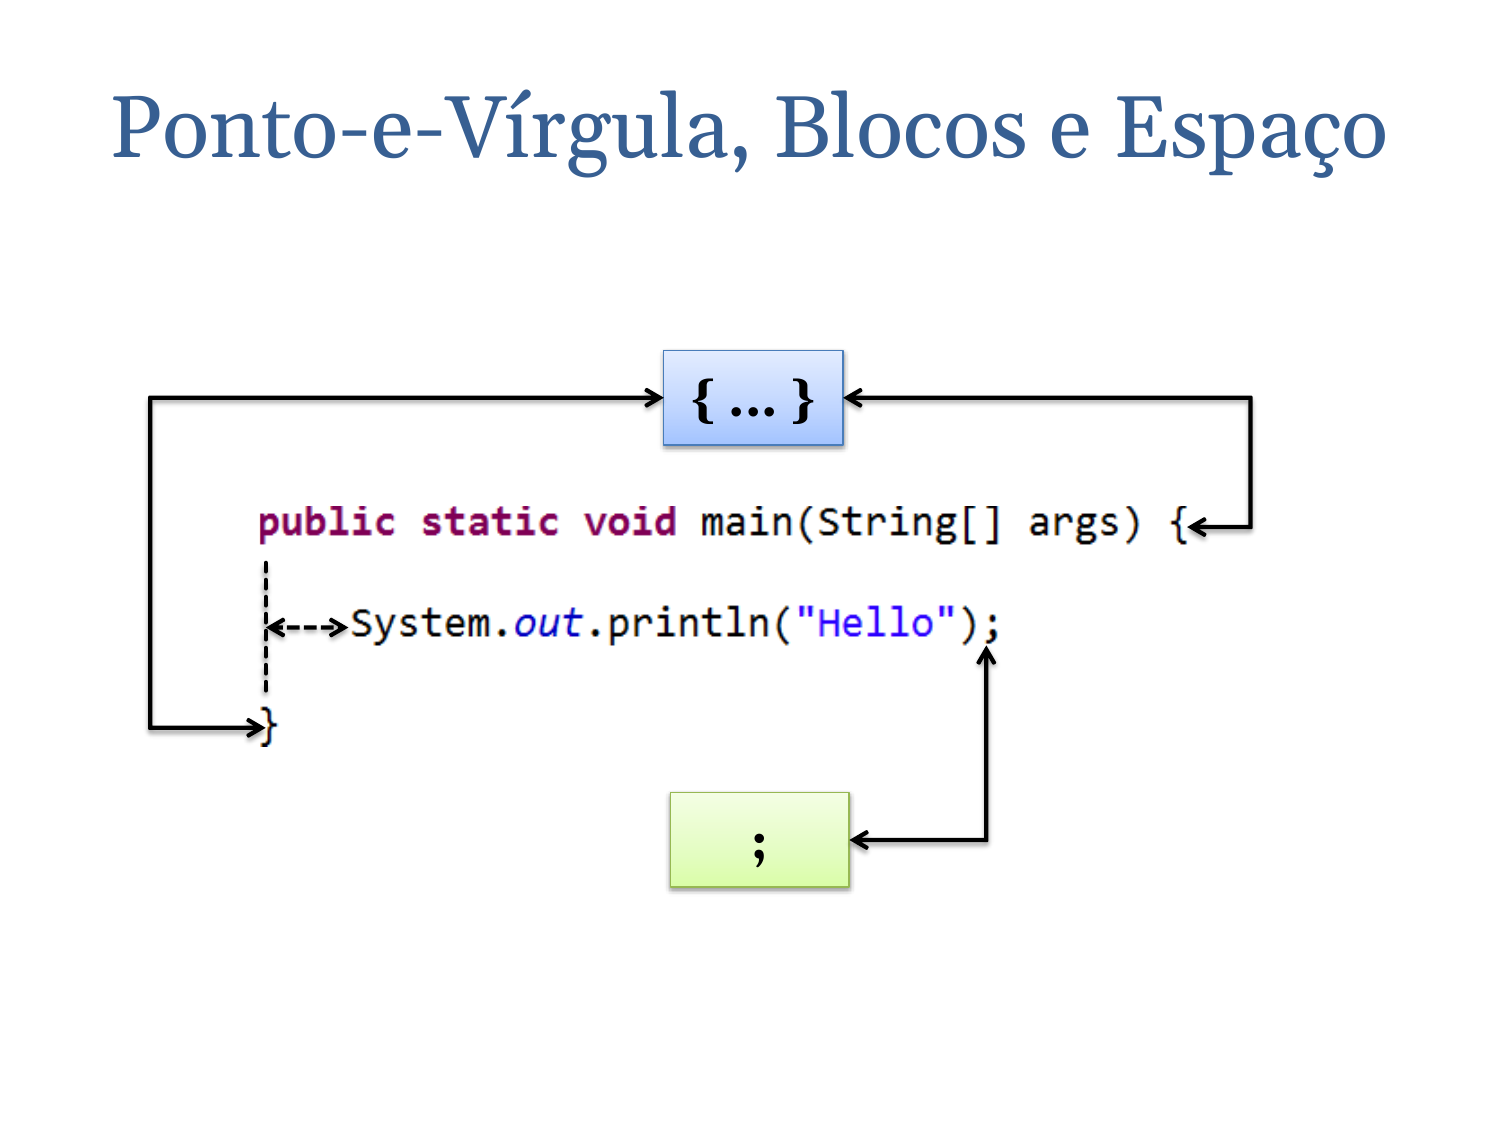

Ponto-e-Vírgula, Blocos e Espaço

{ ... }

;